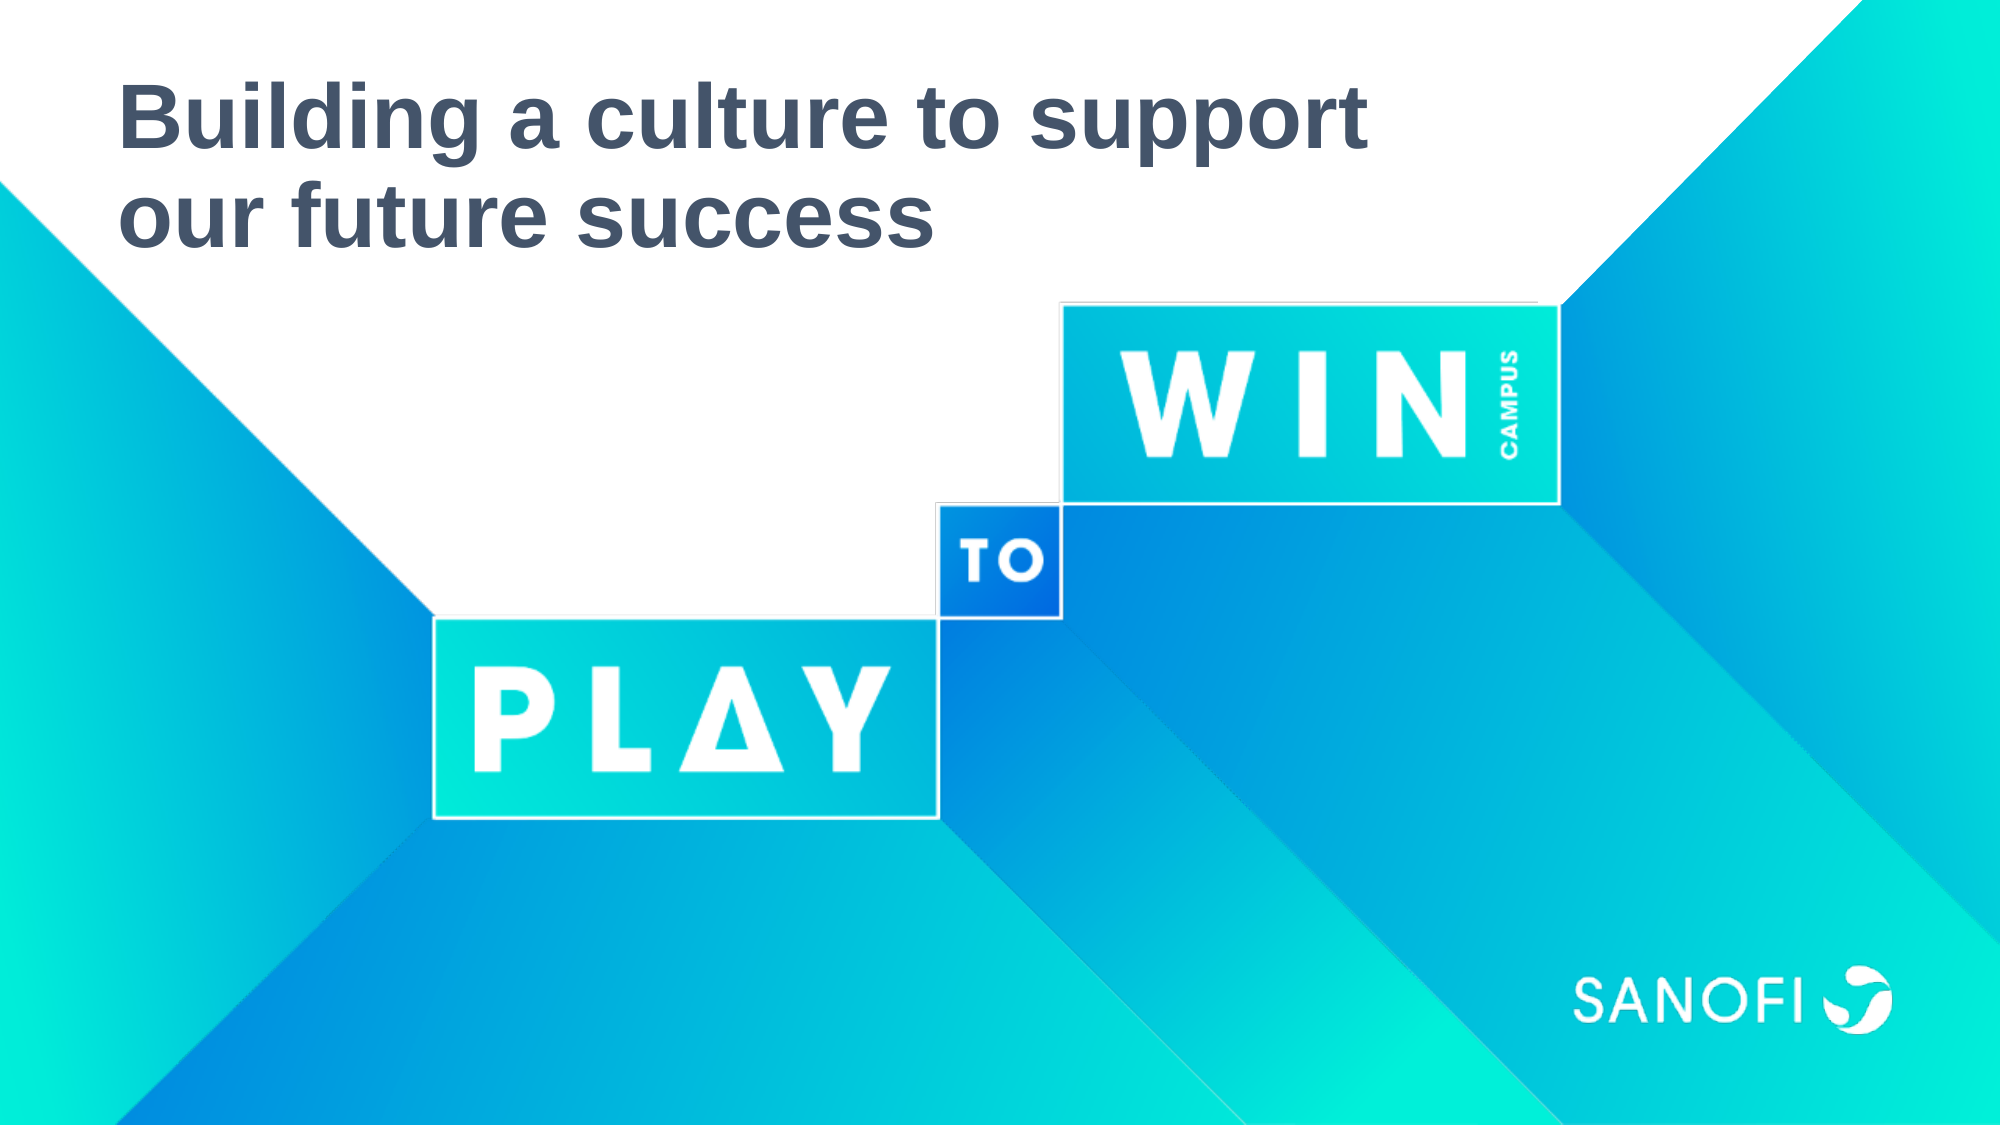

Building a culture to support our future success